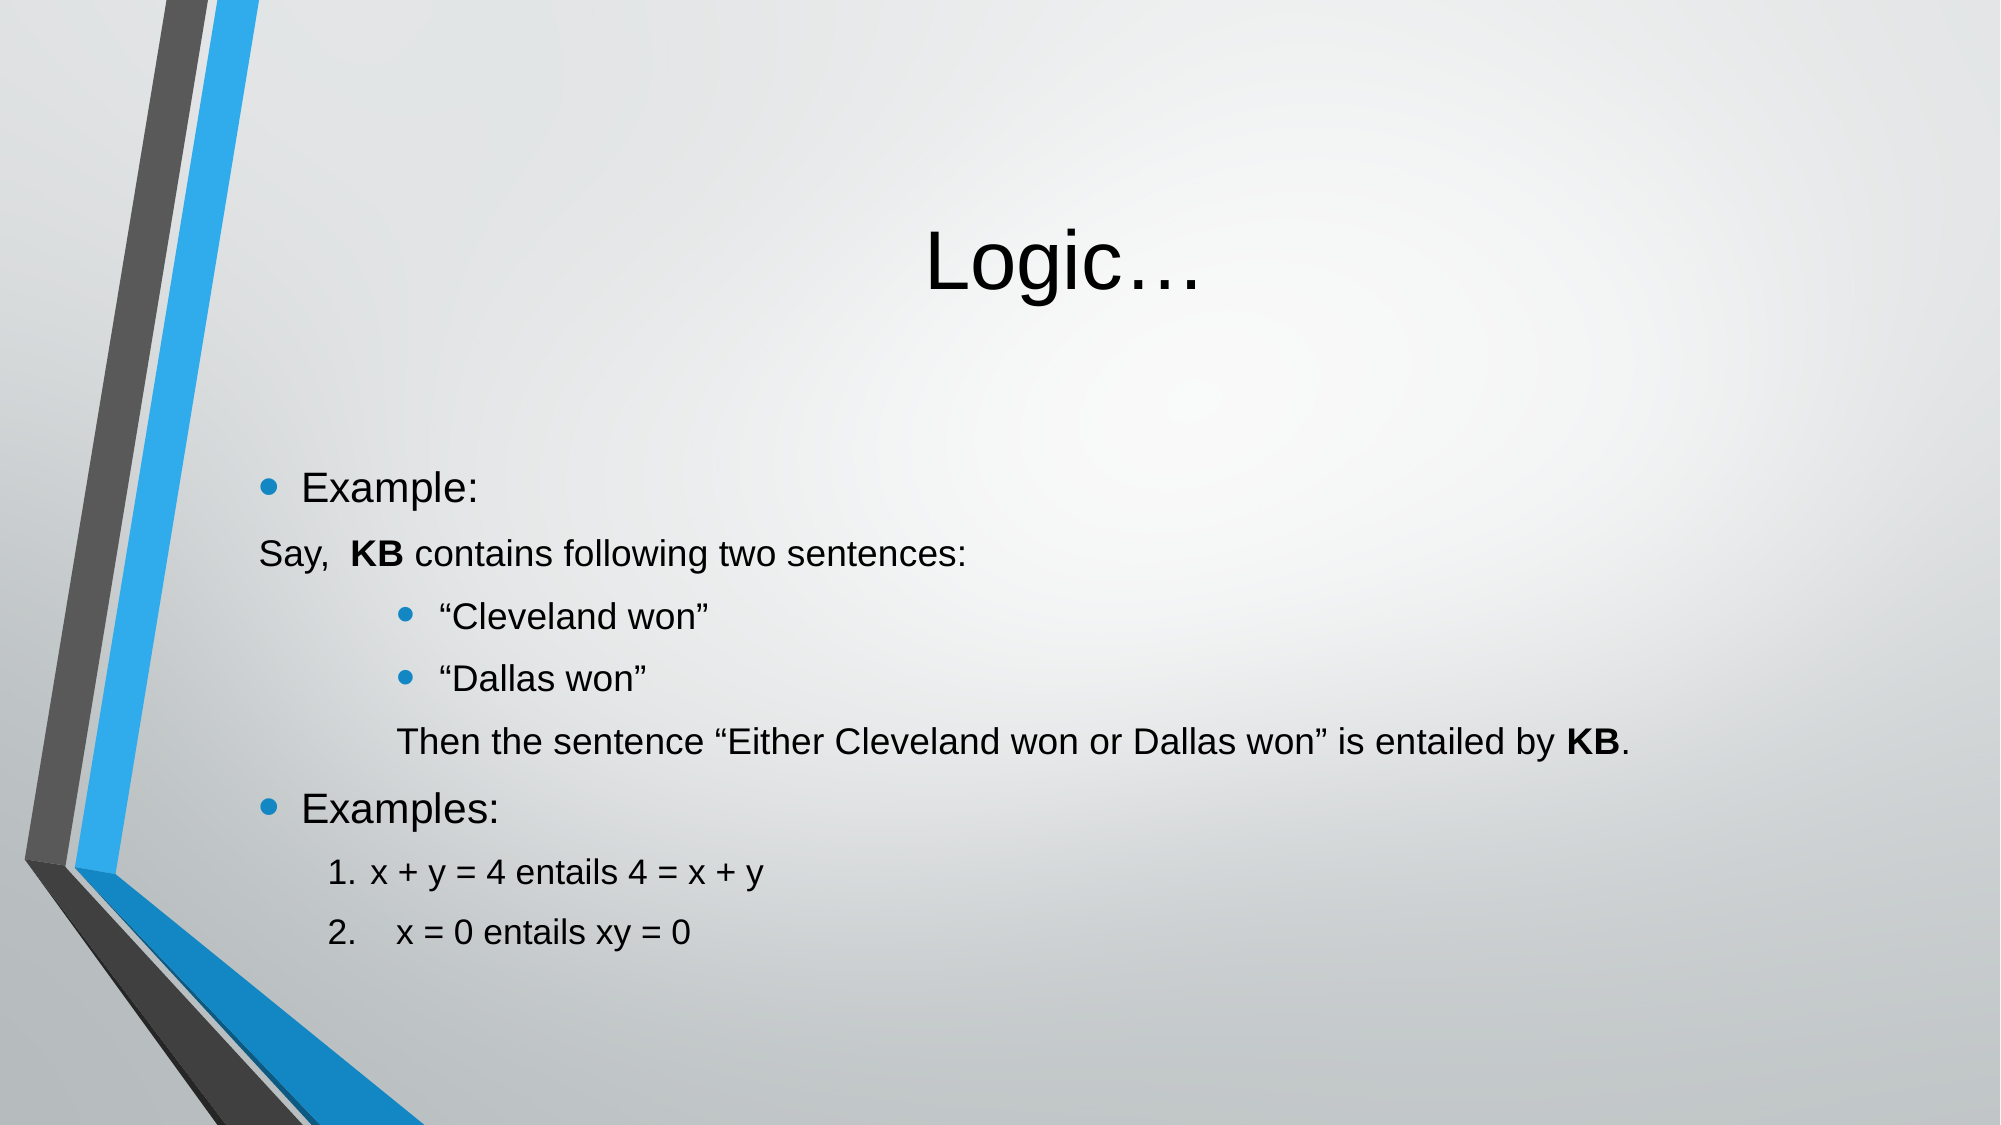

# Logic…
Example:
Say,  KB contains following two sentences:
“Cleveland won”
“Dallas won”
Then the sentence “Either Cleveland won or Dallas won” is entailed by KB.
Examples:
1.	x + y = 4 entails 4 = x + y
2.    x = 0 entails xy = 0